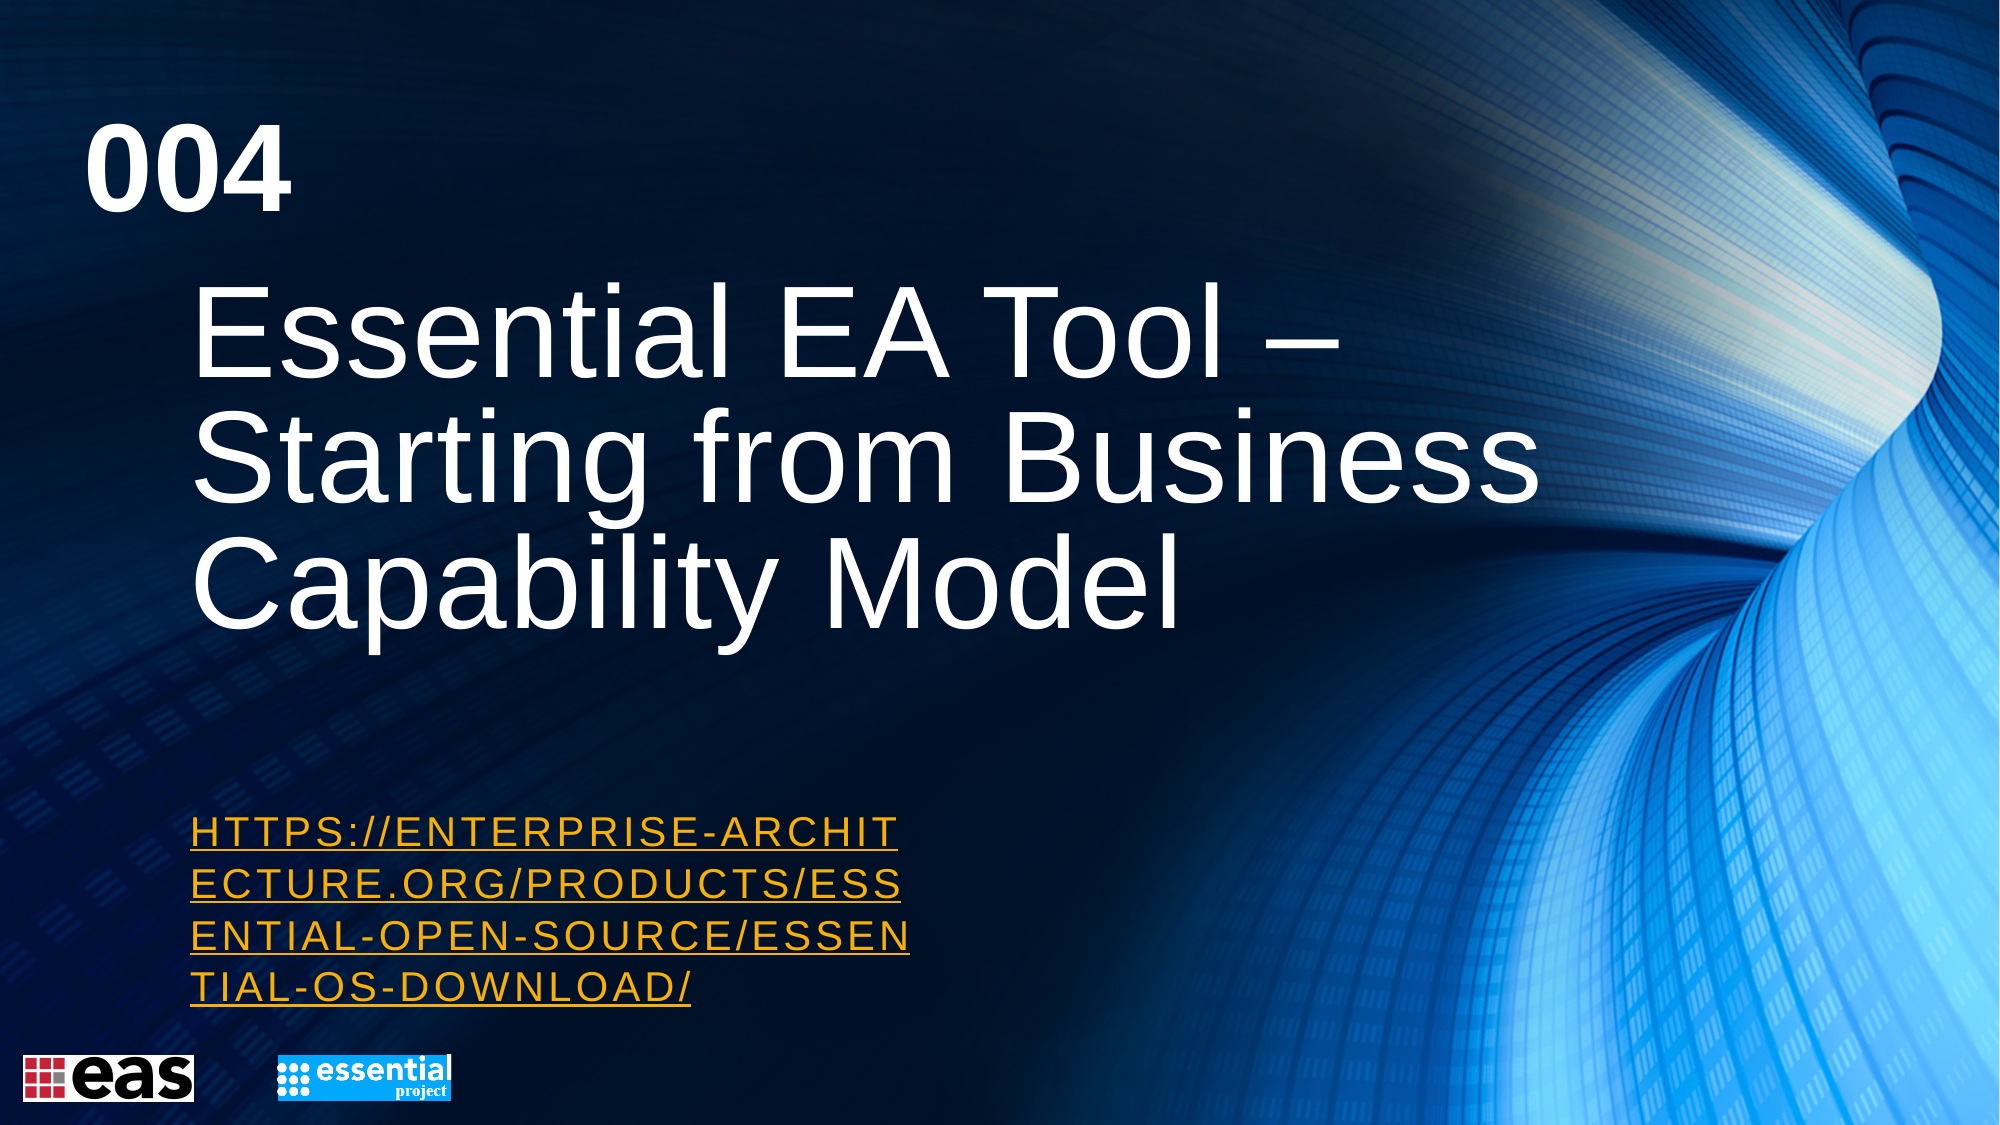

004
# Essential EA Tool – Starting from Business Capability Model
https://enterprise-architecture.org/products/essential-open-source/essential-os-download/